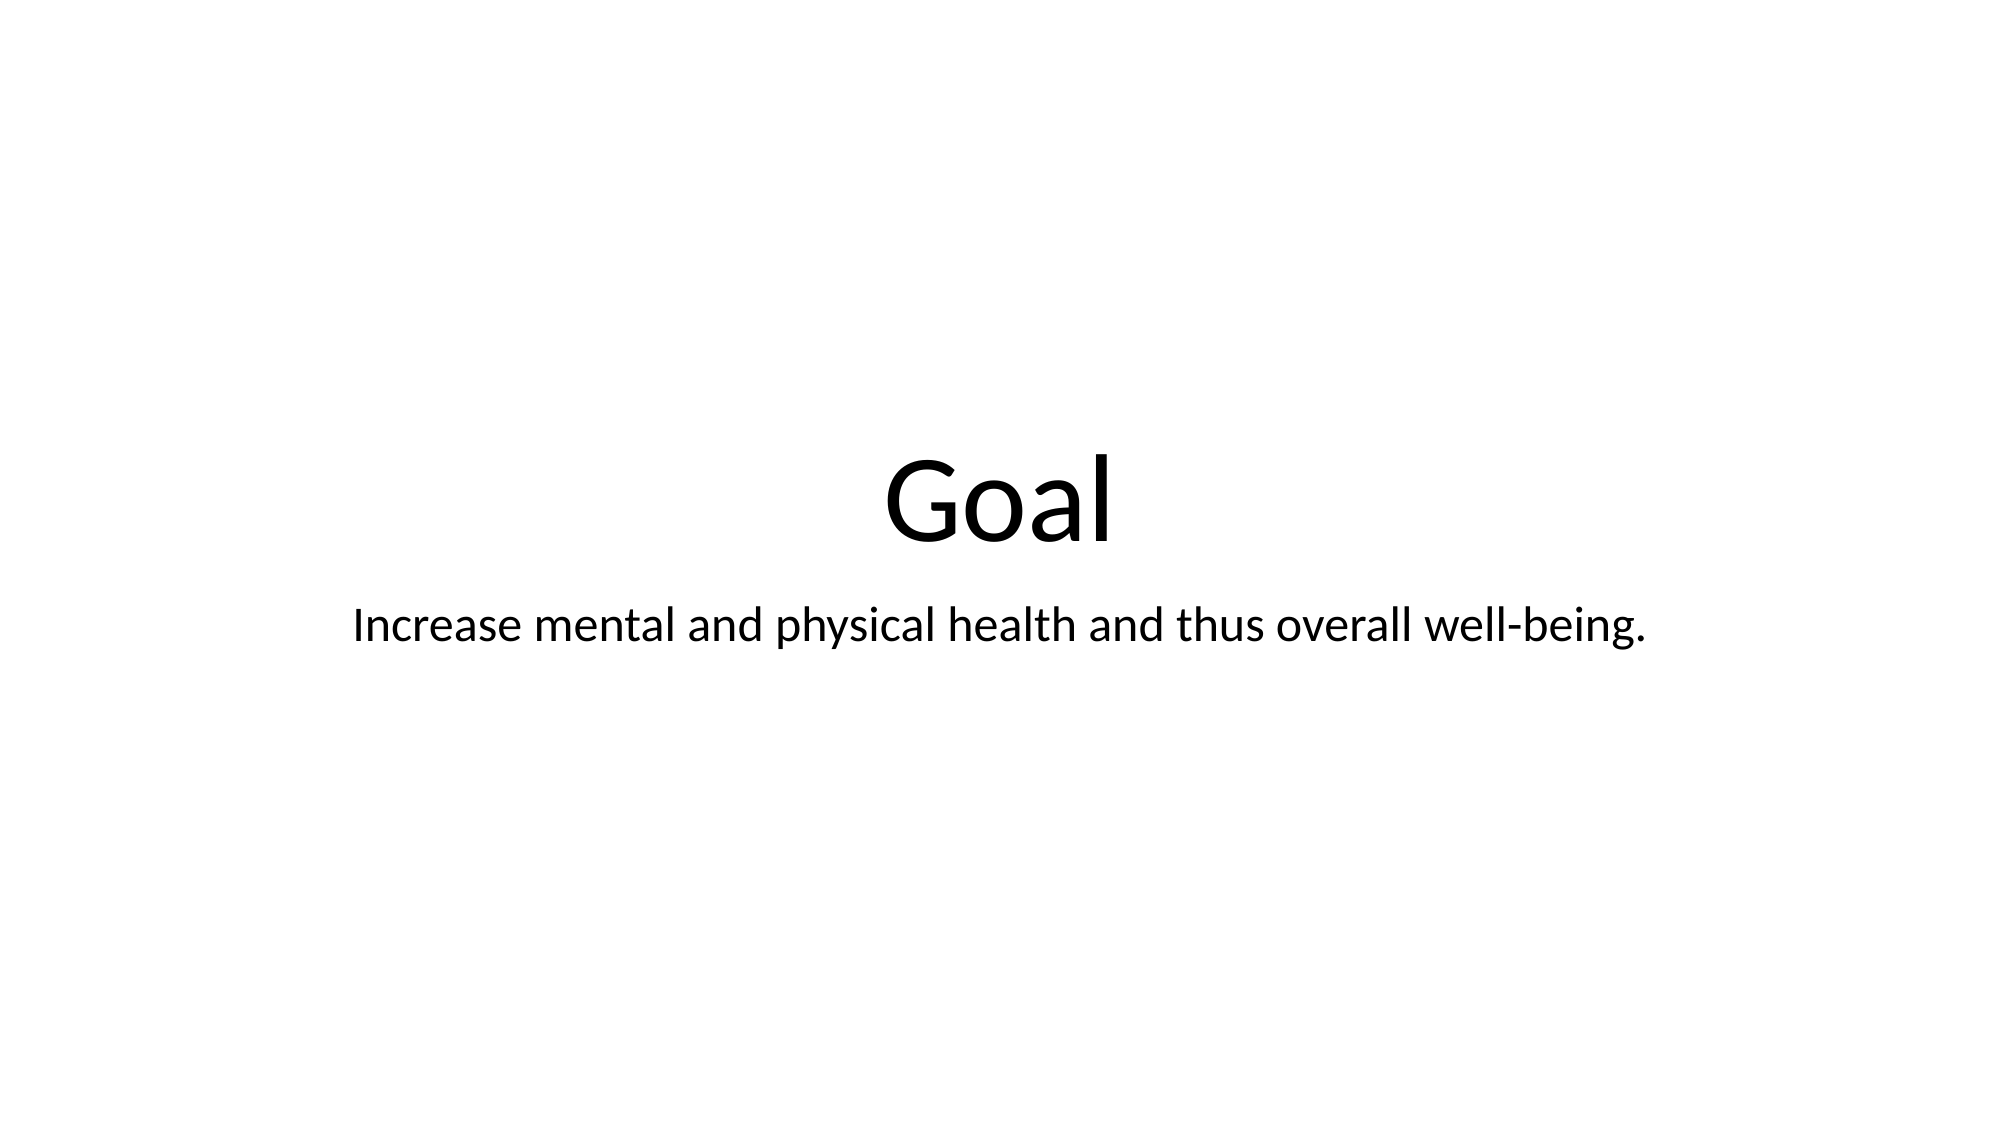

# Goal
Increase mental and physical health and thus overall well-being.